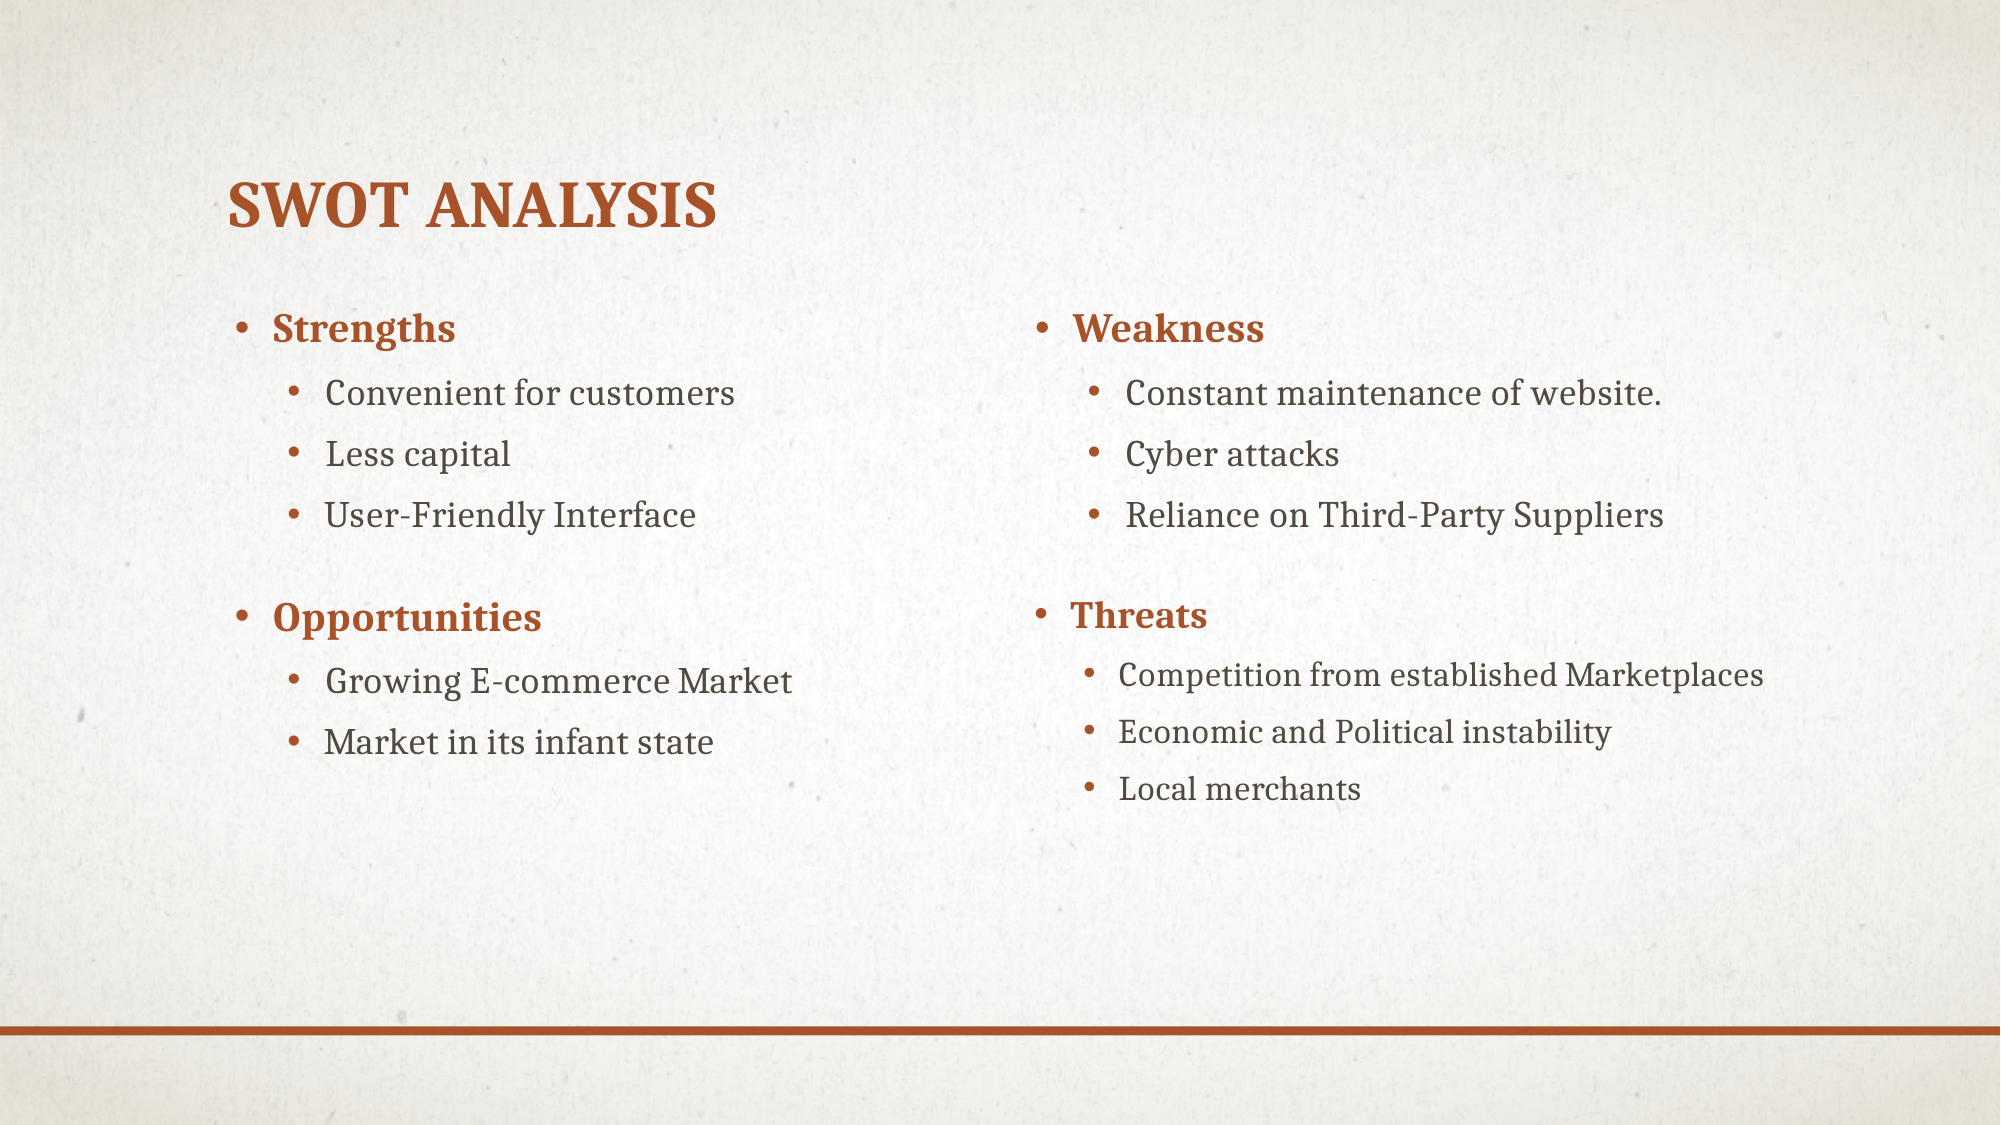

# Swot analysis
Strengths
Convenient for customers
Less capital
User-Friendly Interface
Weakness
Constant maintenance of website.
Cyber attacks
Reliance on Third-Party Suppliers
Opportunities
Growing E-commerce Market
Market in its infant state

Threats
Competition from established Marketplaces
Economic and Political instability
Local merchants